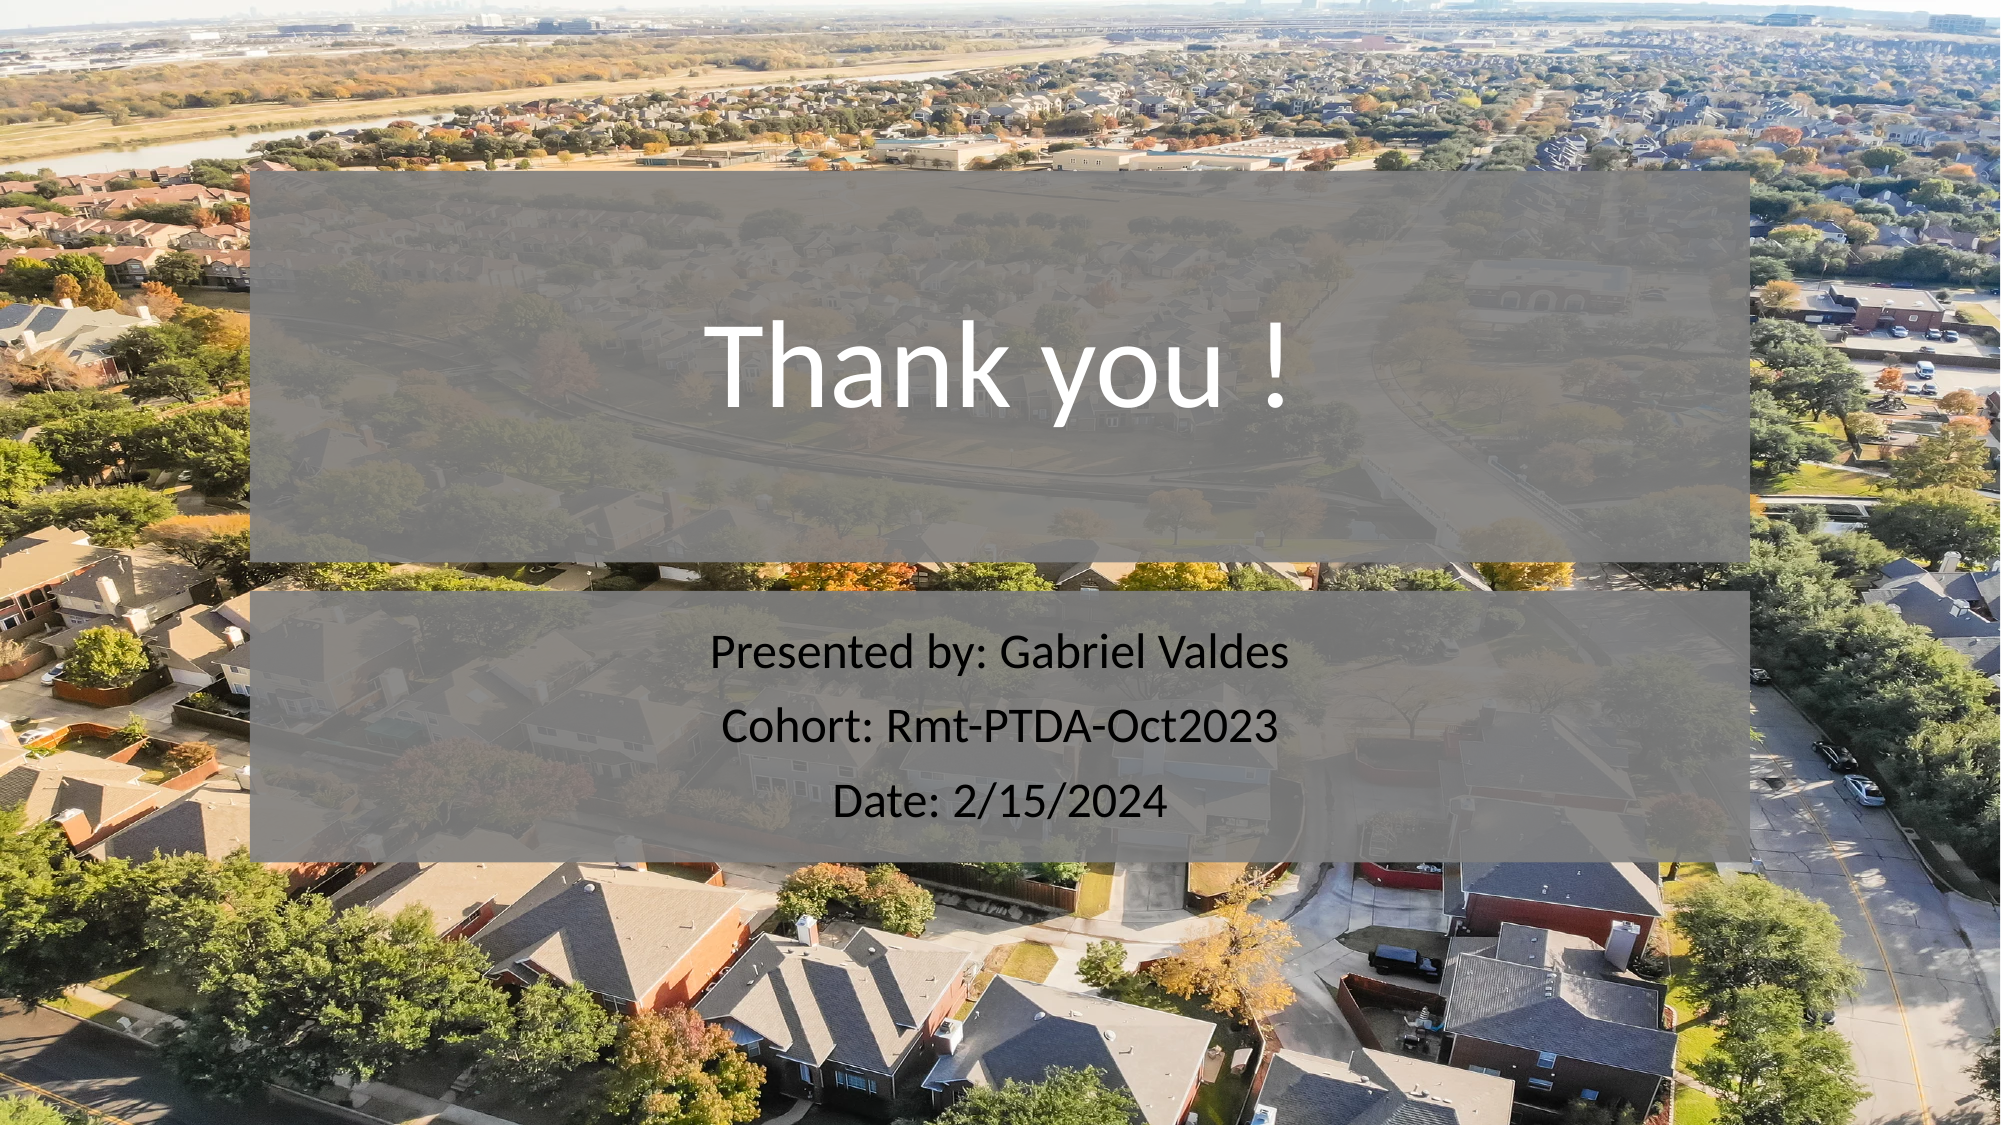

# Thank you !
Presented by: Gabriel Valdes
Cohort: Rmt-PTDA-Oct2023
Date: 2/15/2024